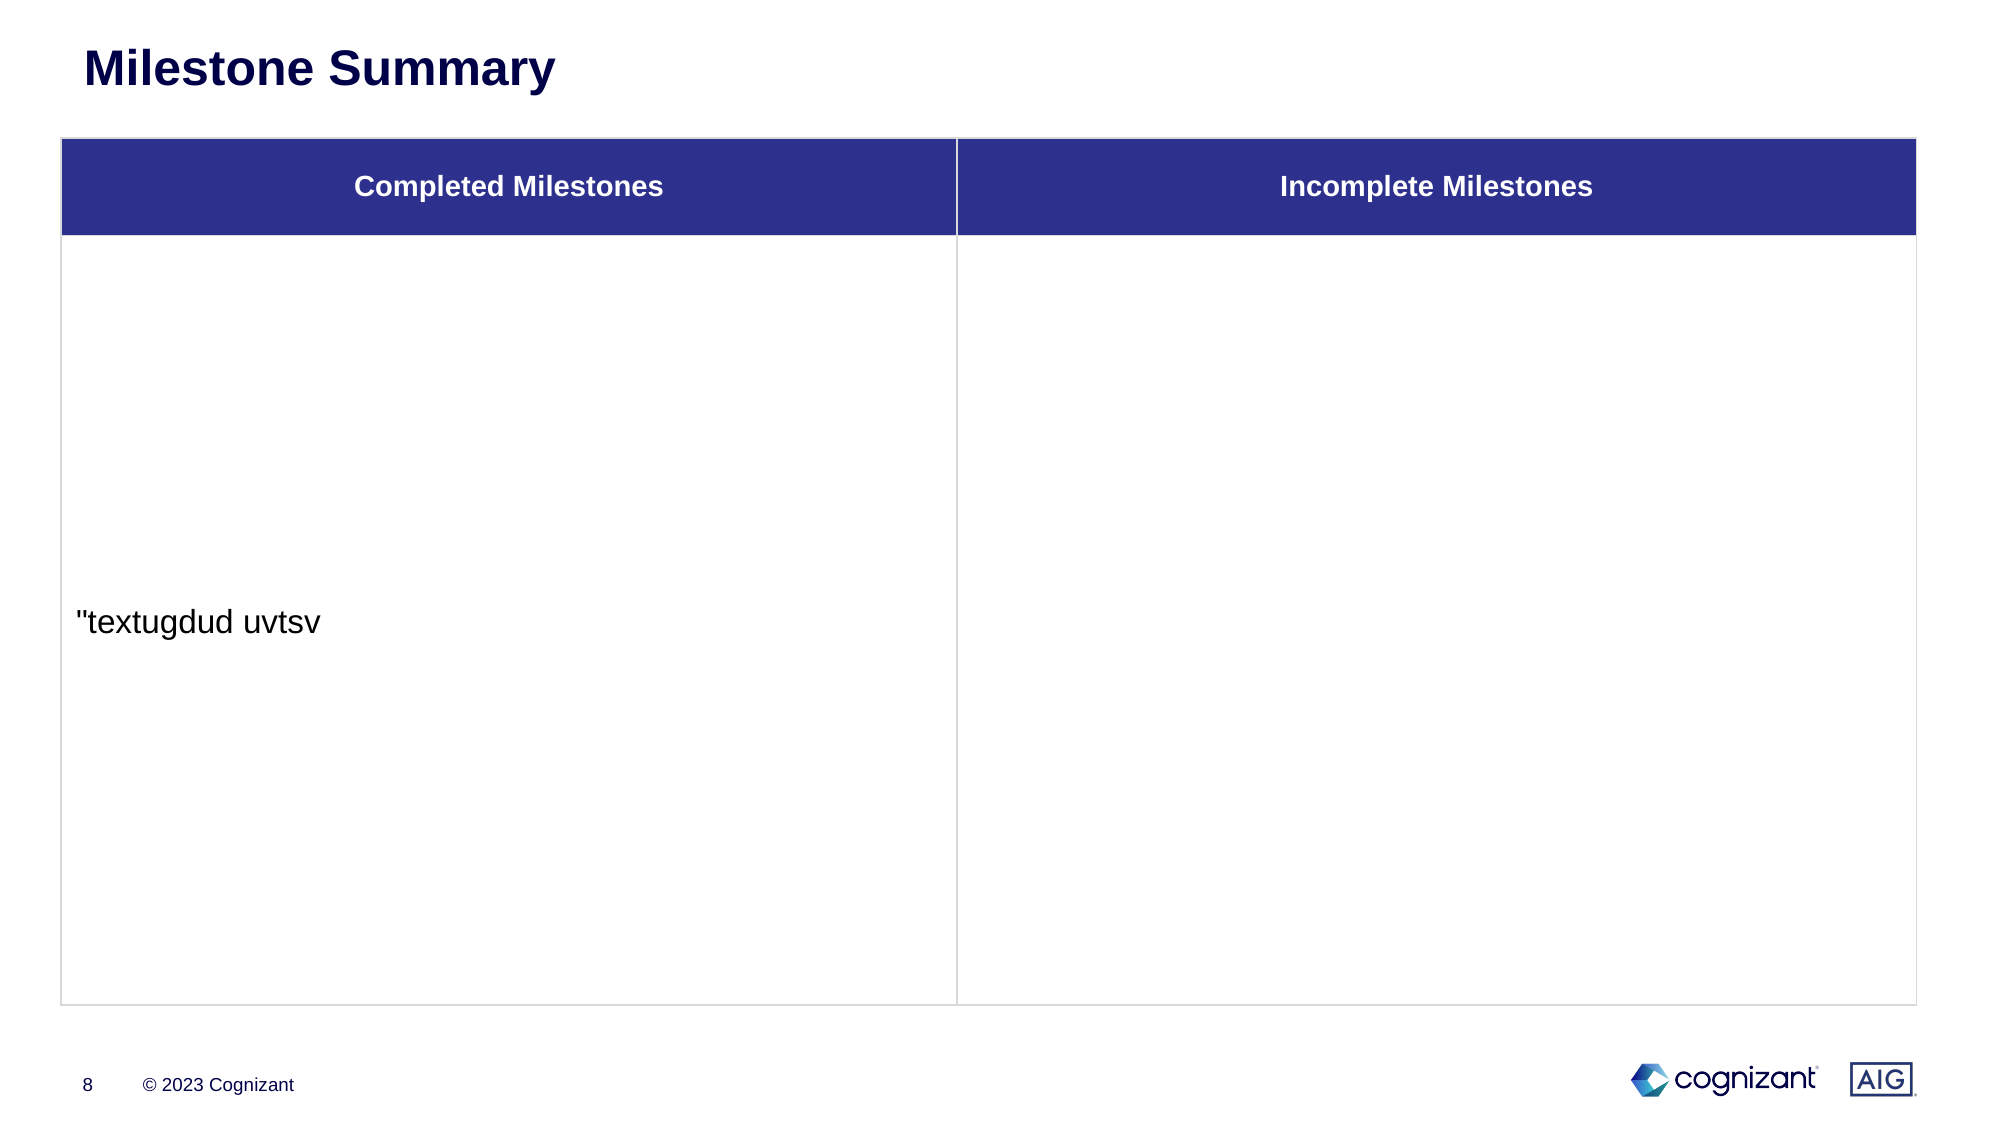

# Milestone Summary
| Completed Milestones | Incomplete Milestones |
| --- | --- |
| "textugdud uvtsv |  |